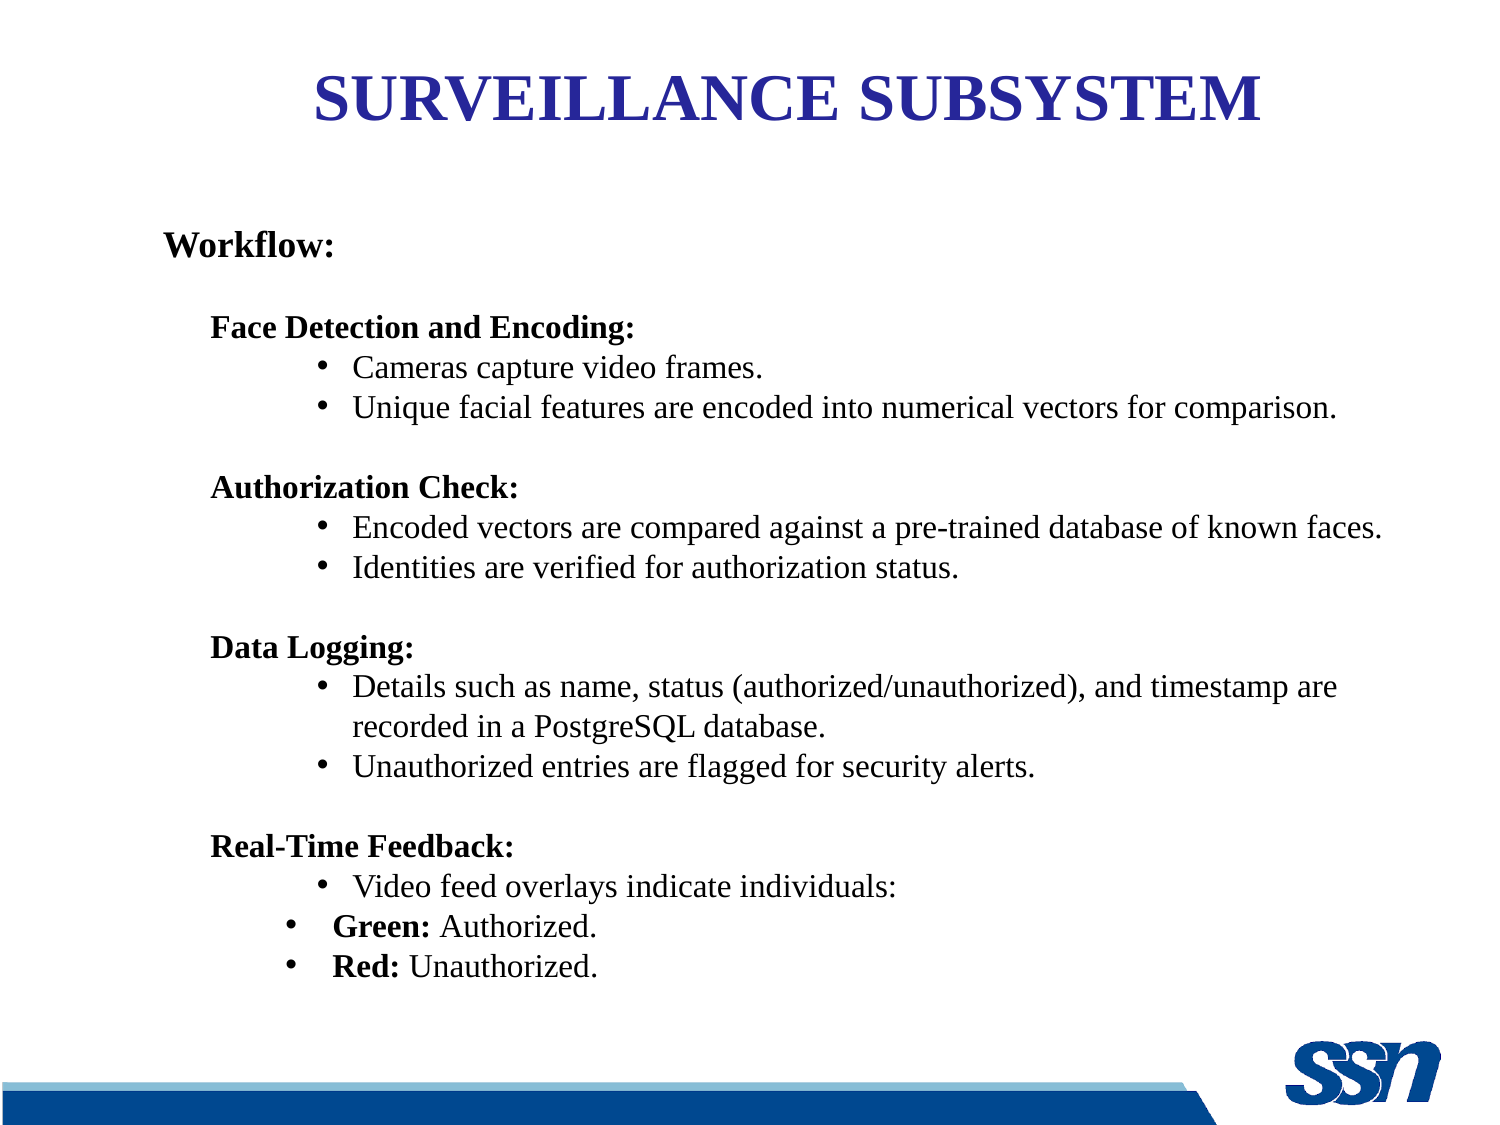

# SURVEILLANCE SUBSYSTEM
Workflow:
Face Detection and Encoding:
Cameras capture video frames.
Unique facial features are encoded into numerical vectors for comparison.

Authorization Check:
Encoded vectors are compared against a pre-trained database of known faces.
Identities are verified for authorization status.

Data Logging:
Details such as name, status (authorized/unauthorized), and timestamp are recorded in a PostgreSQL database.
Unauthorized entries are flagged for security alerts.

Real-Time Feedback:
Video feed overlays indicate individuals:
Green: Authorized.
Red: Unauthorized.